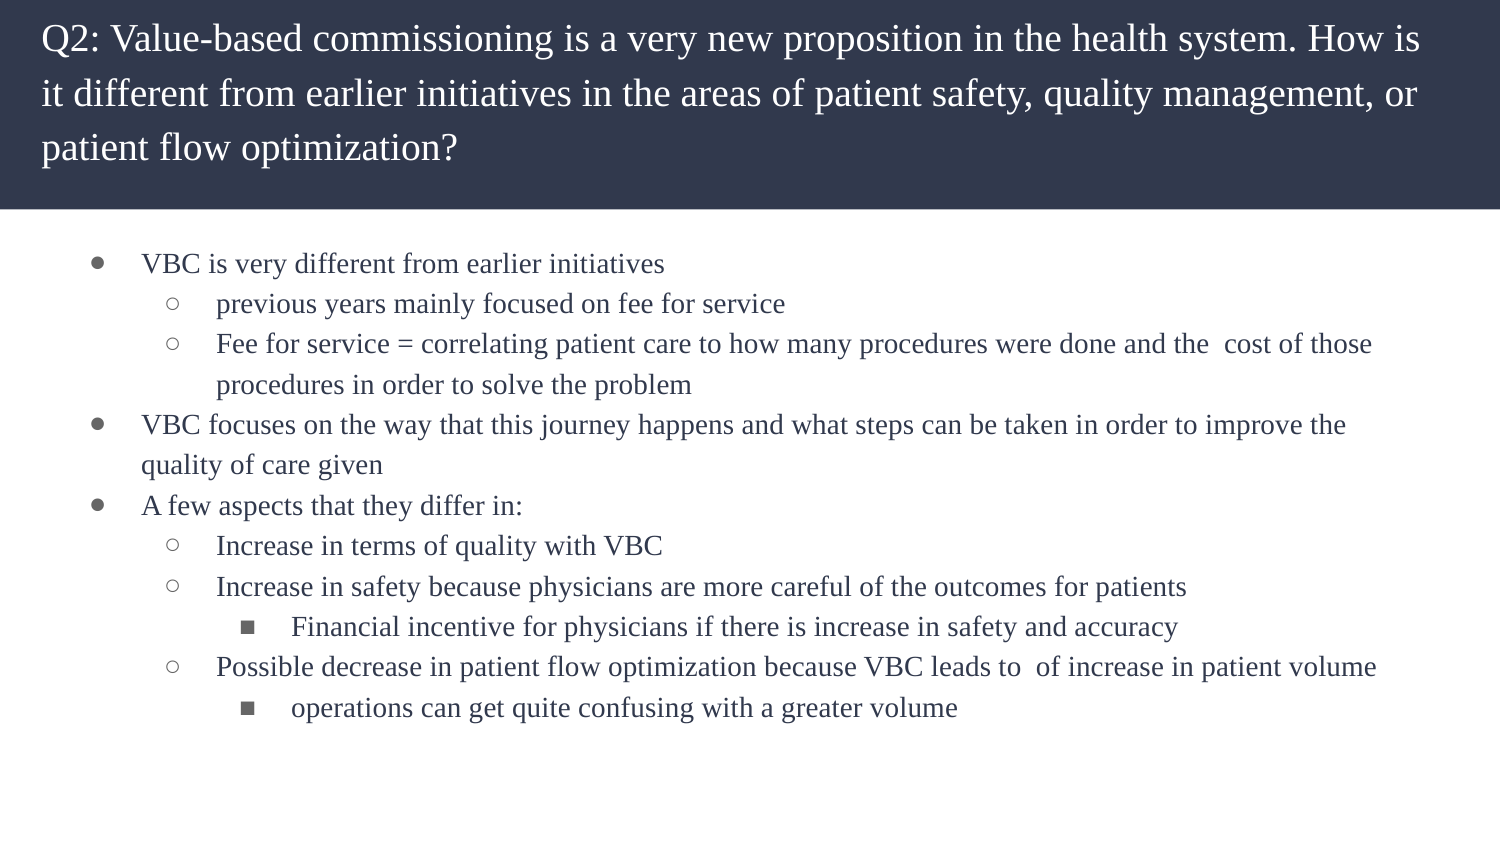

# Q2: Value-based commissioning is a very new proposition in the health system. How is it different from earlier initiatives in the areas of patient safety, quality management, or patient flow optimization?

VBC is very different from earlier initiatives
previous years mainly focused on fee for service
Fee for service = correlating patient care to how many procedures were done and the  cost of those procedures in order to solve the problem
VBC focuses on the way that this journey happens and what steps can be taken in order to improve the quality of care given
A few aspects that they differ in:
Increase in terms of quality with VBC
Increase in safety because physicians are more careful of the outcomes for patients
Financial incentive for physicians if there is increase in safety and accuracy
Possible decrease in patient flow optimization because VBC leads to  of increase in patient volume
operations can get quite confusing with a greater volume